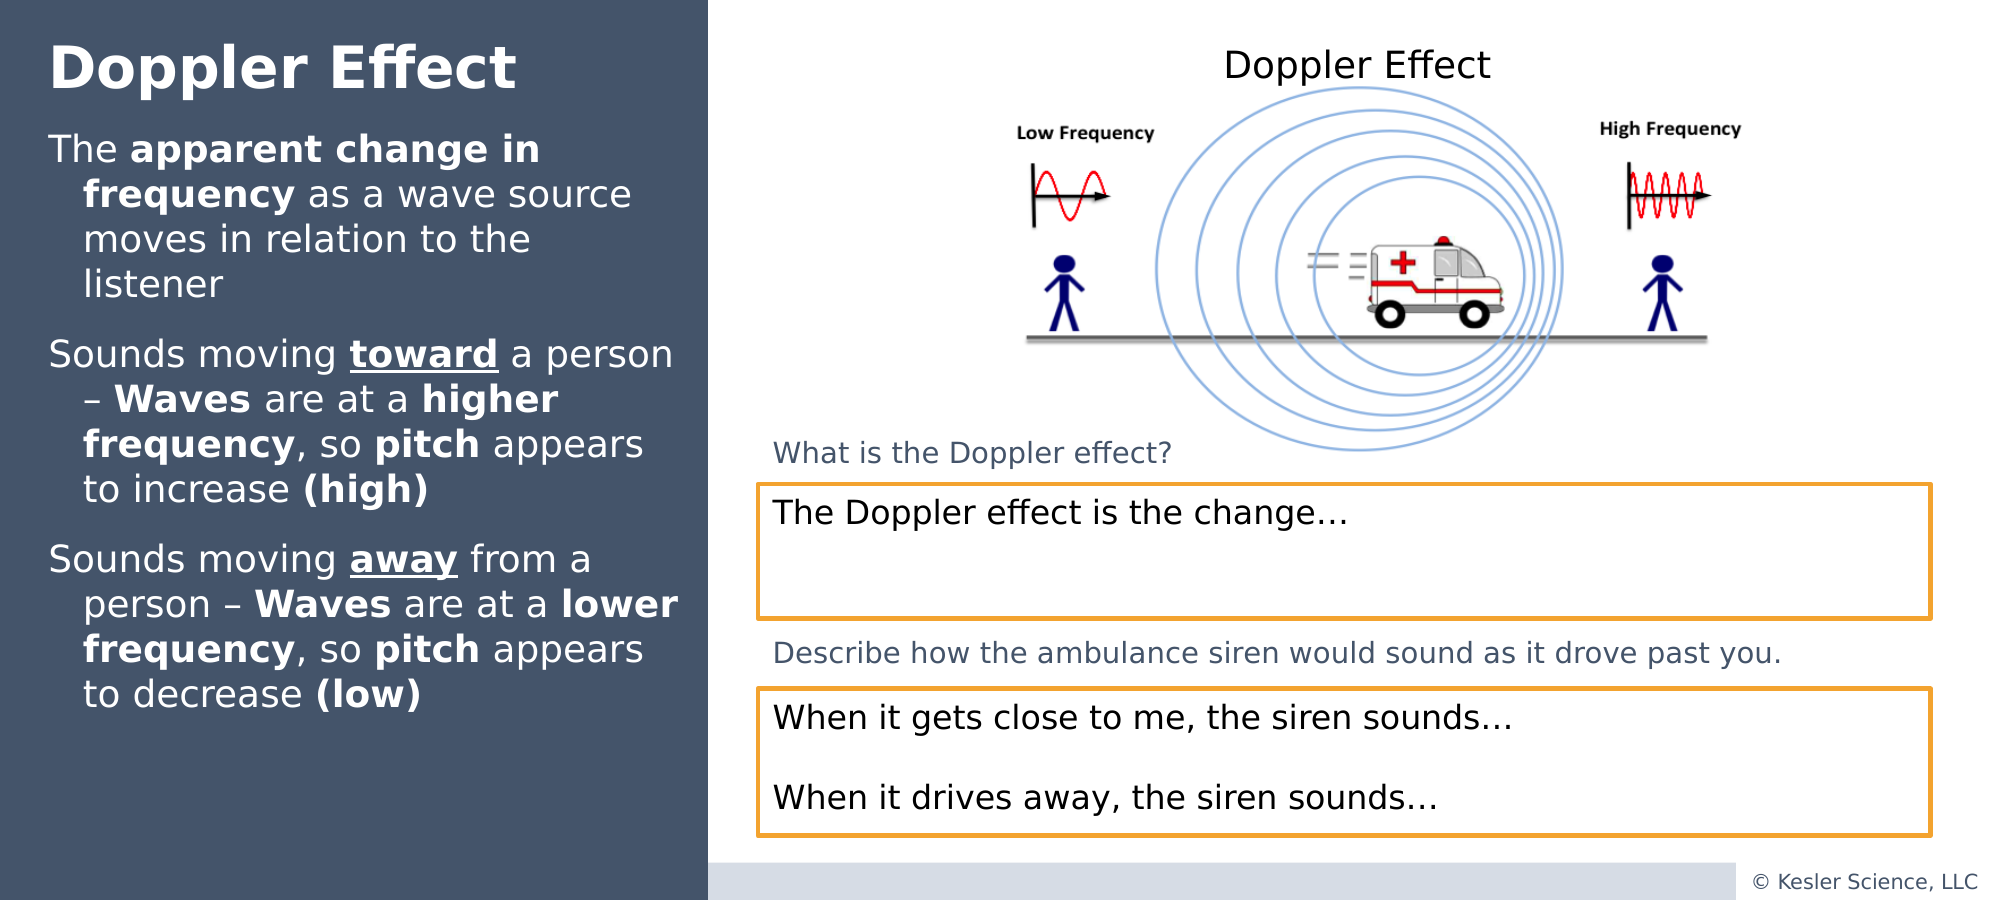

The Doppler effect is the change…

When it gets close to me, the siren sounds…

When it drives away, the siren sounds…